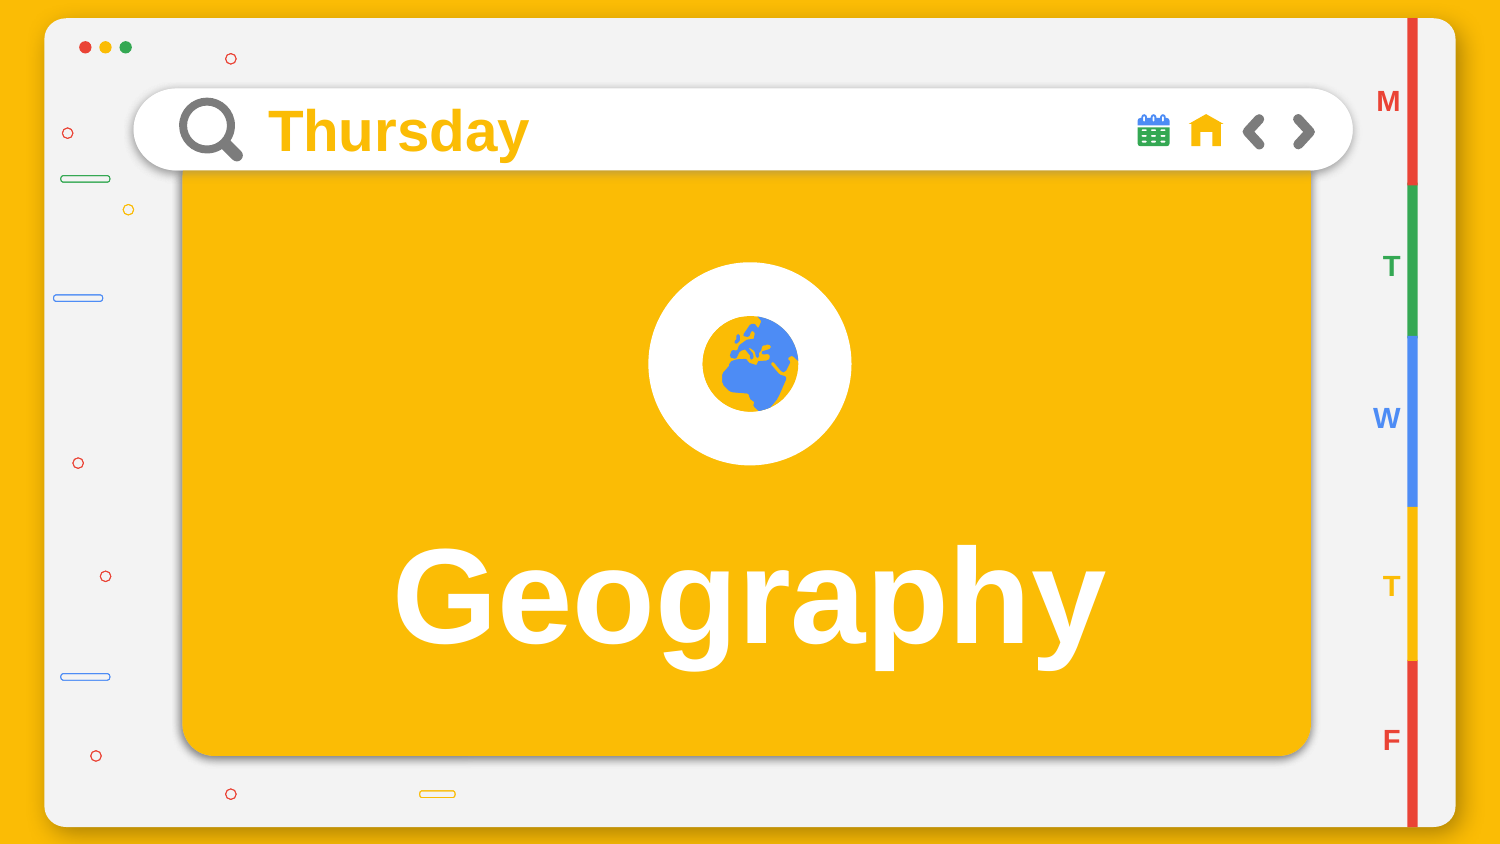

M

# Thursday

T

W

Geography
T

F